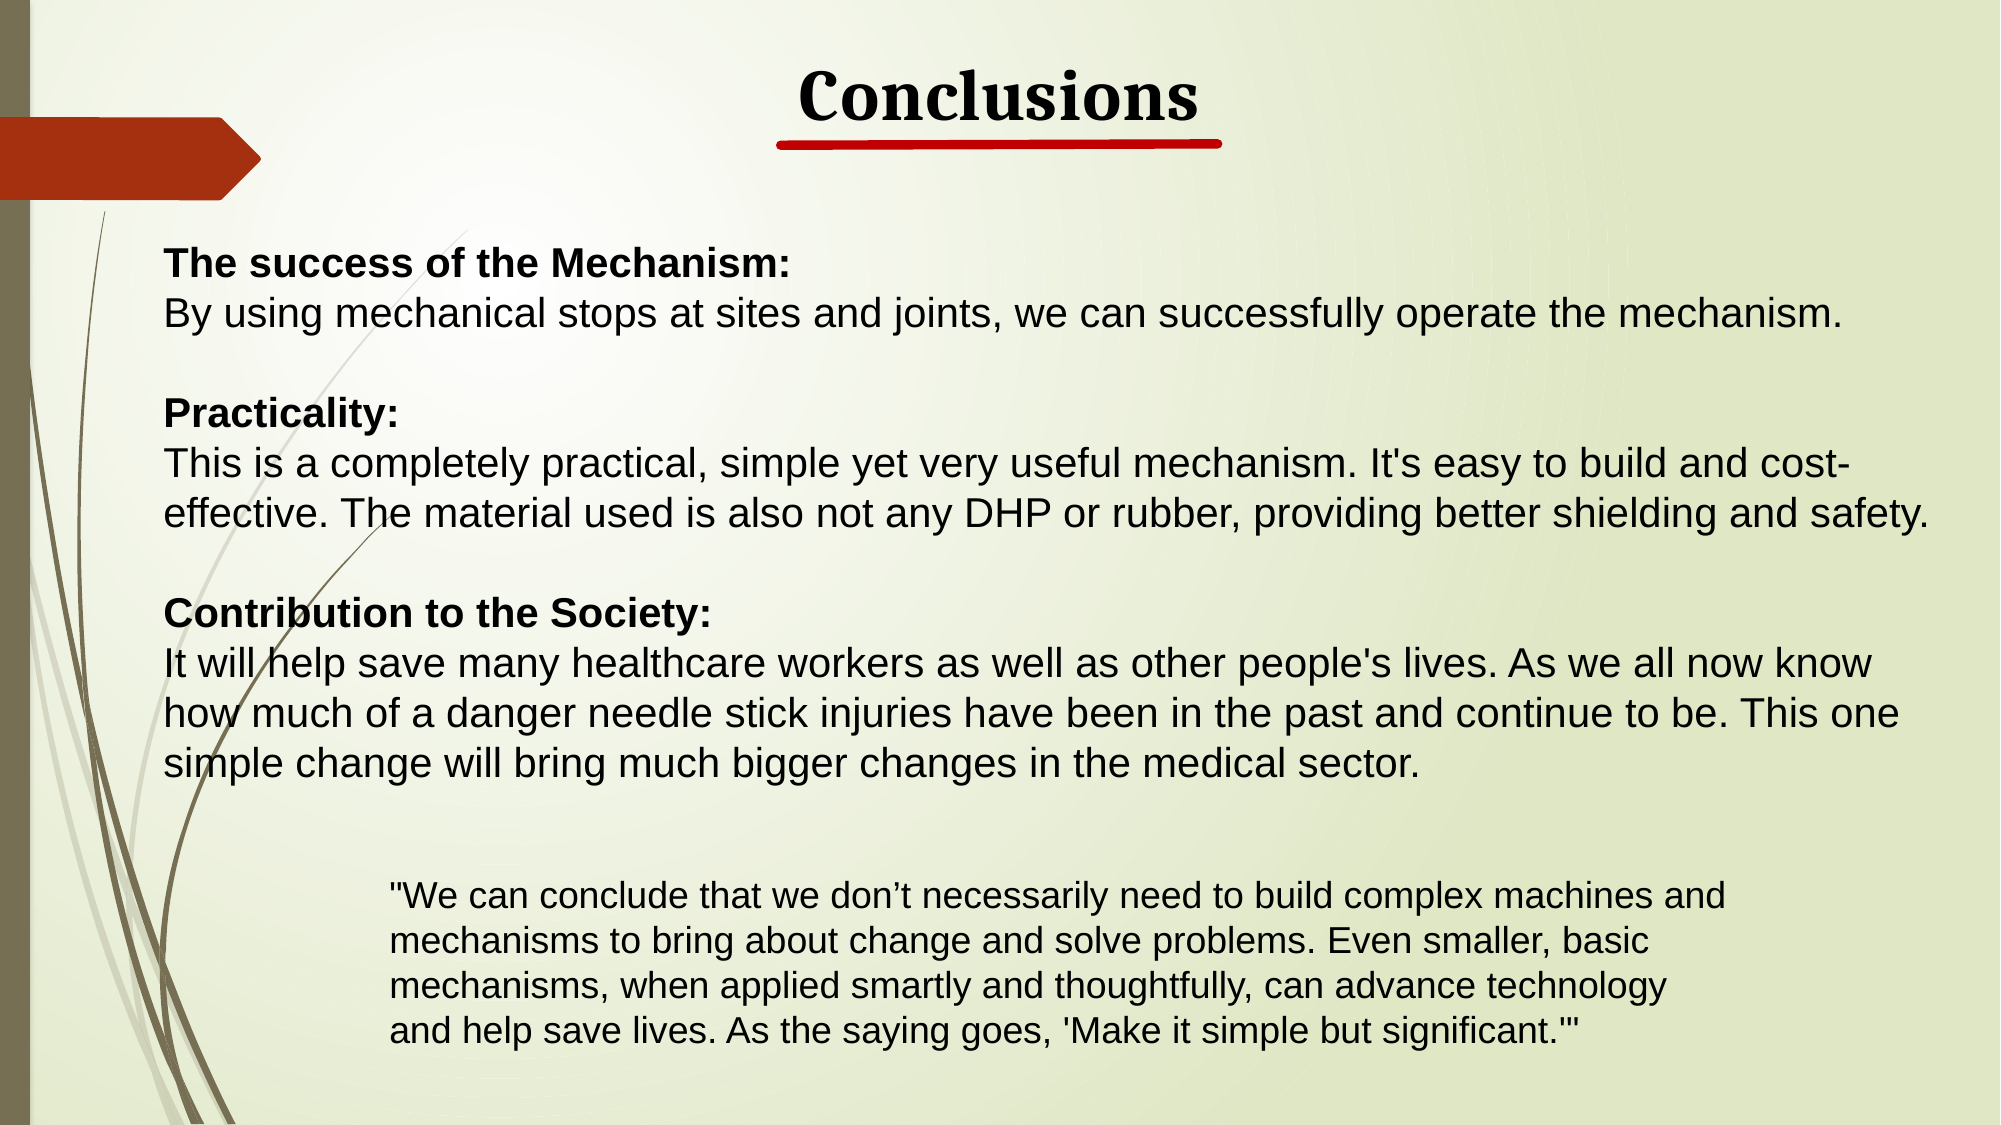

Conclusions
The success of the Mechanism:
By using mechanical stops at sites and joints, we can successfully operate the mechanism.

Practicality:
This is a completely practical, simple yet very useful mechanism. It's easy to build and cost-effective. The material used is also not any DHP or rubber, providing better shielding and safety.

Contribution to the Society:
It will help save many healthcare workers as well as other people's lives. As we all now know how much of a danger needle stick injuries have been in the past and continue to be. This one simple change will bring much bigger changes in the medical sector.
"We can conclude that we don’t necessarily need to build complex machines and mechanisms to bring about change and solve problems. Even smaller, basic mechanisms, when applied smartly and thoughtfully, can advance technology and help save lives. As the saying goes, 'Make it simple but significant.'"